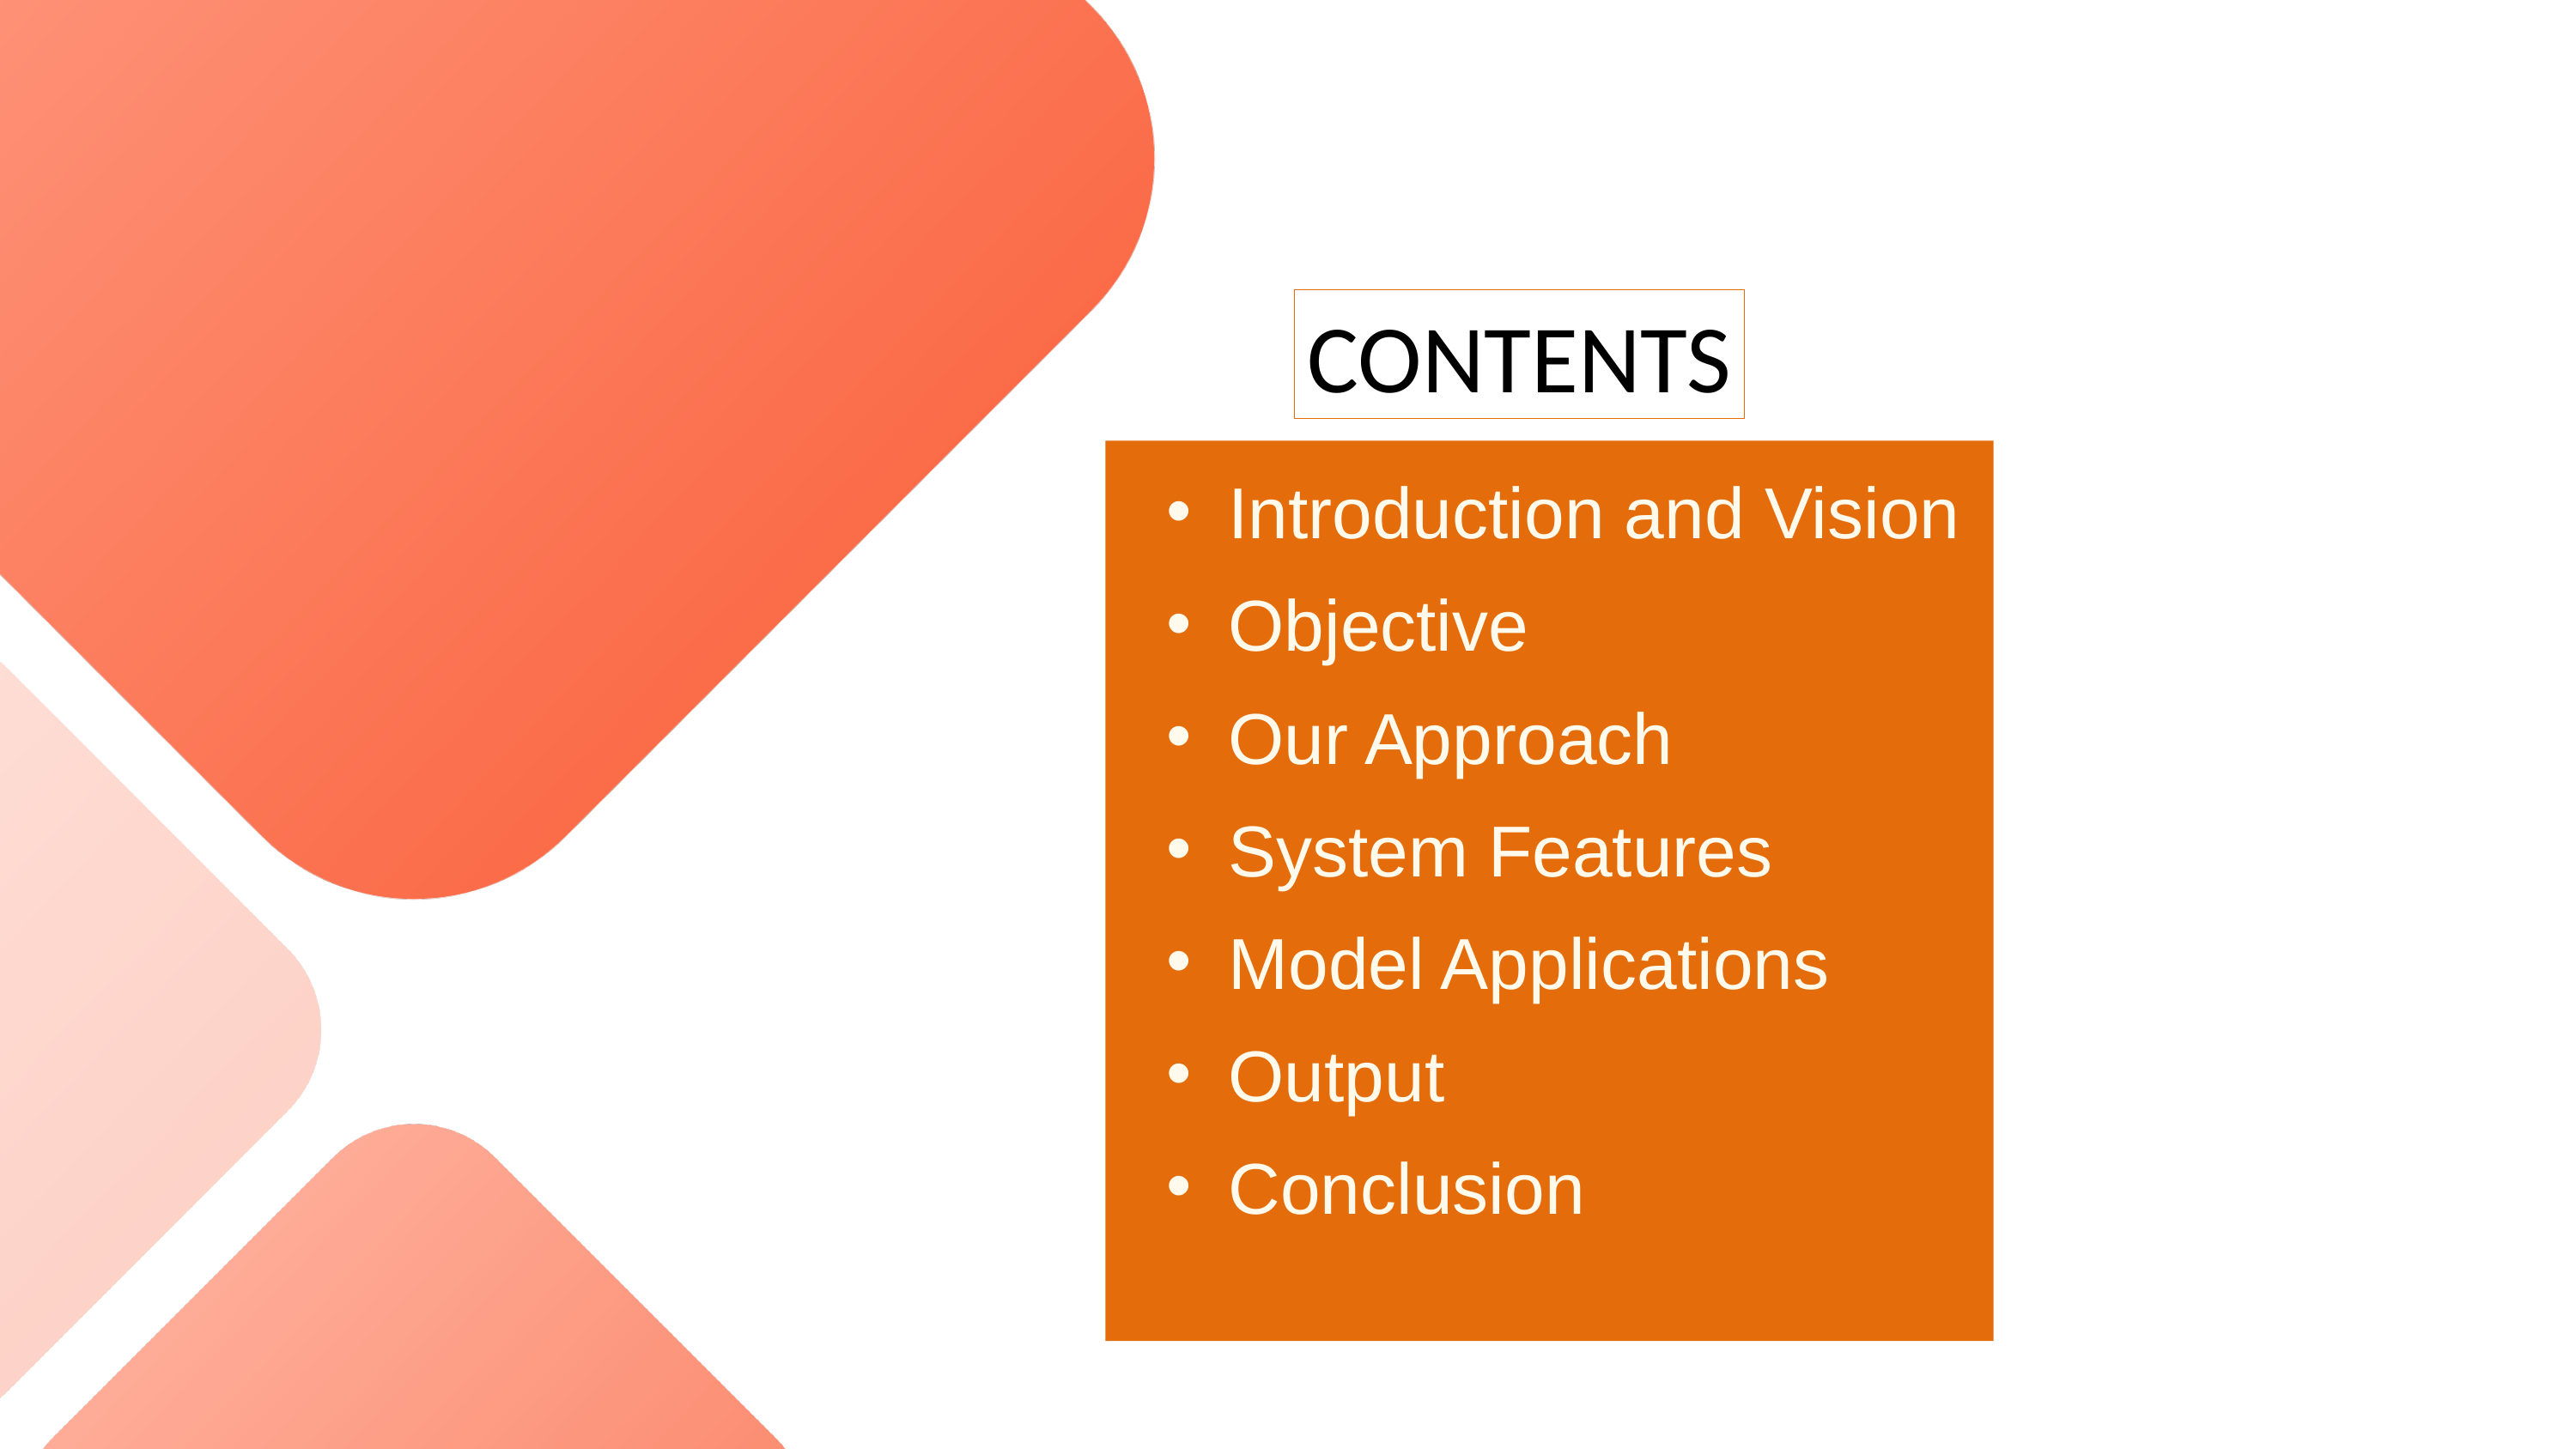

CONTENTS
Introduction and Vision
Objective
Our Approach
System Features
Model Applications
Output
Conclusion